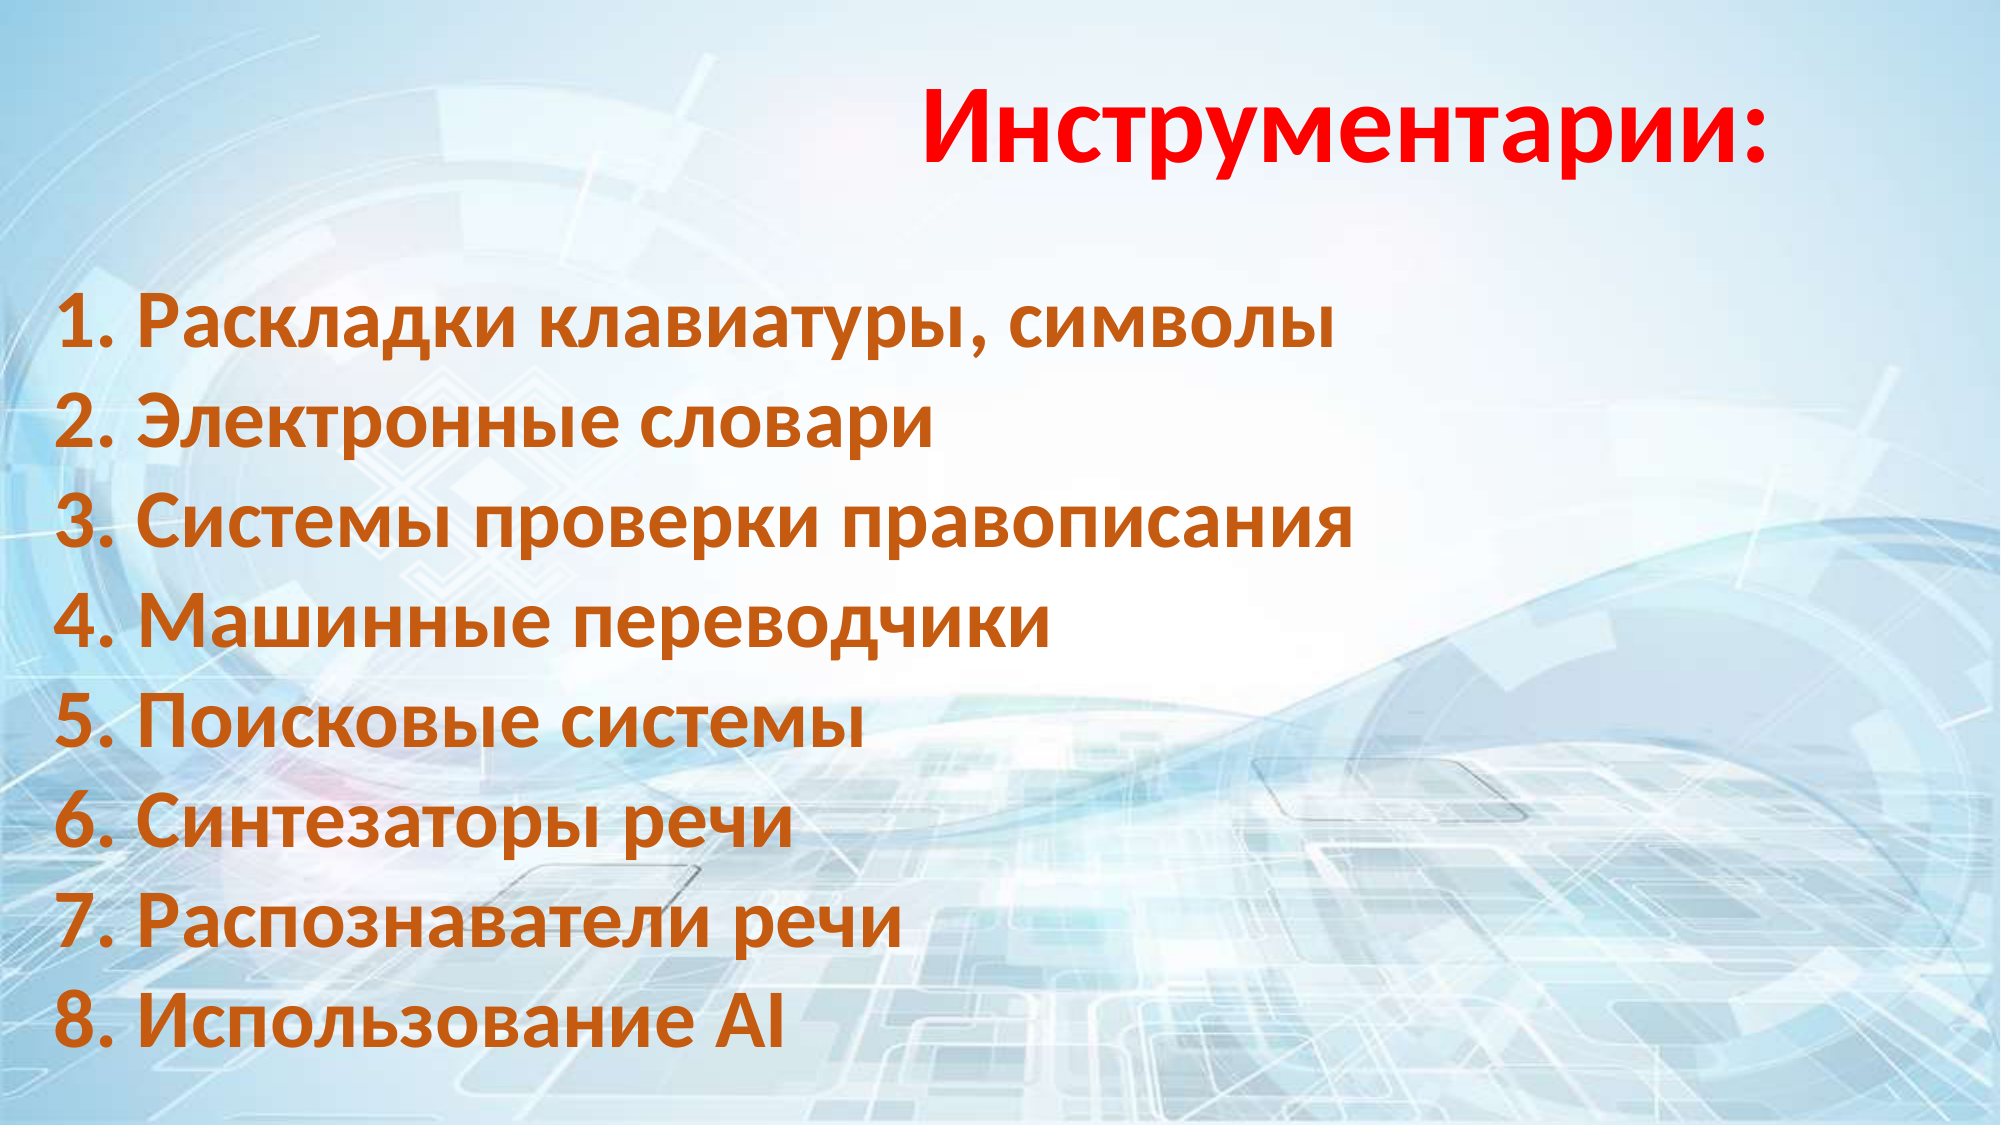

Инструментарии:
1. Раскладки клавиатуры, символы
2. Электронные словари
3. Системы проверки правописания
4. Машинные переводчики
5. Поисковые системы
6. Синтезаторы речи
7. Распознаватели речи
8. Использование AI